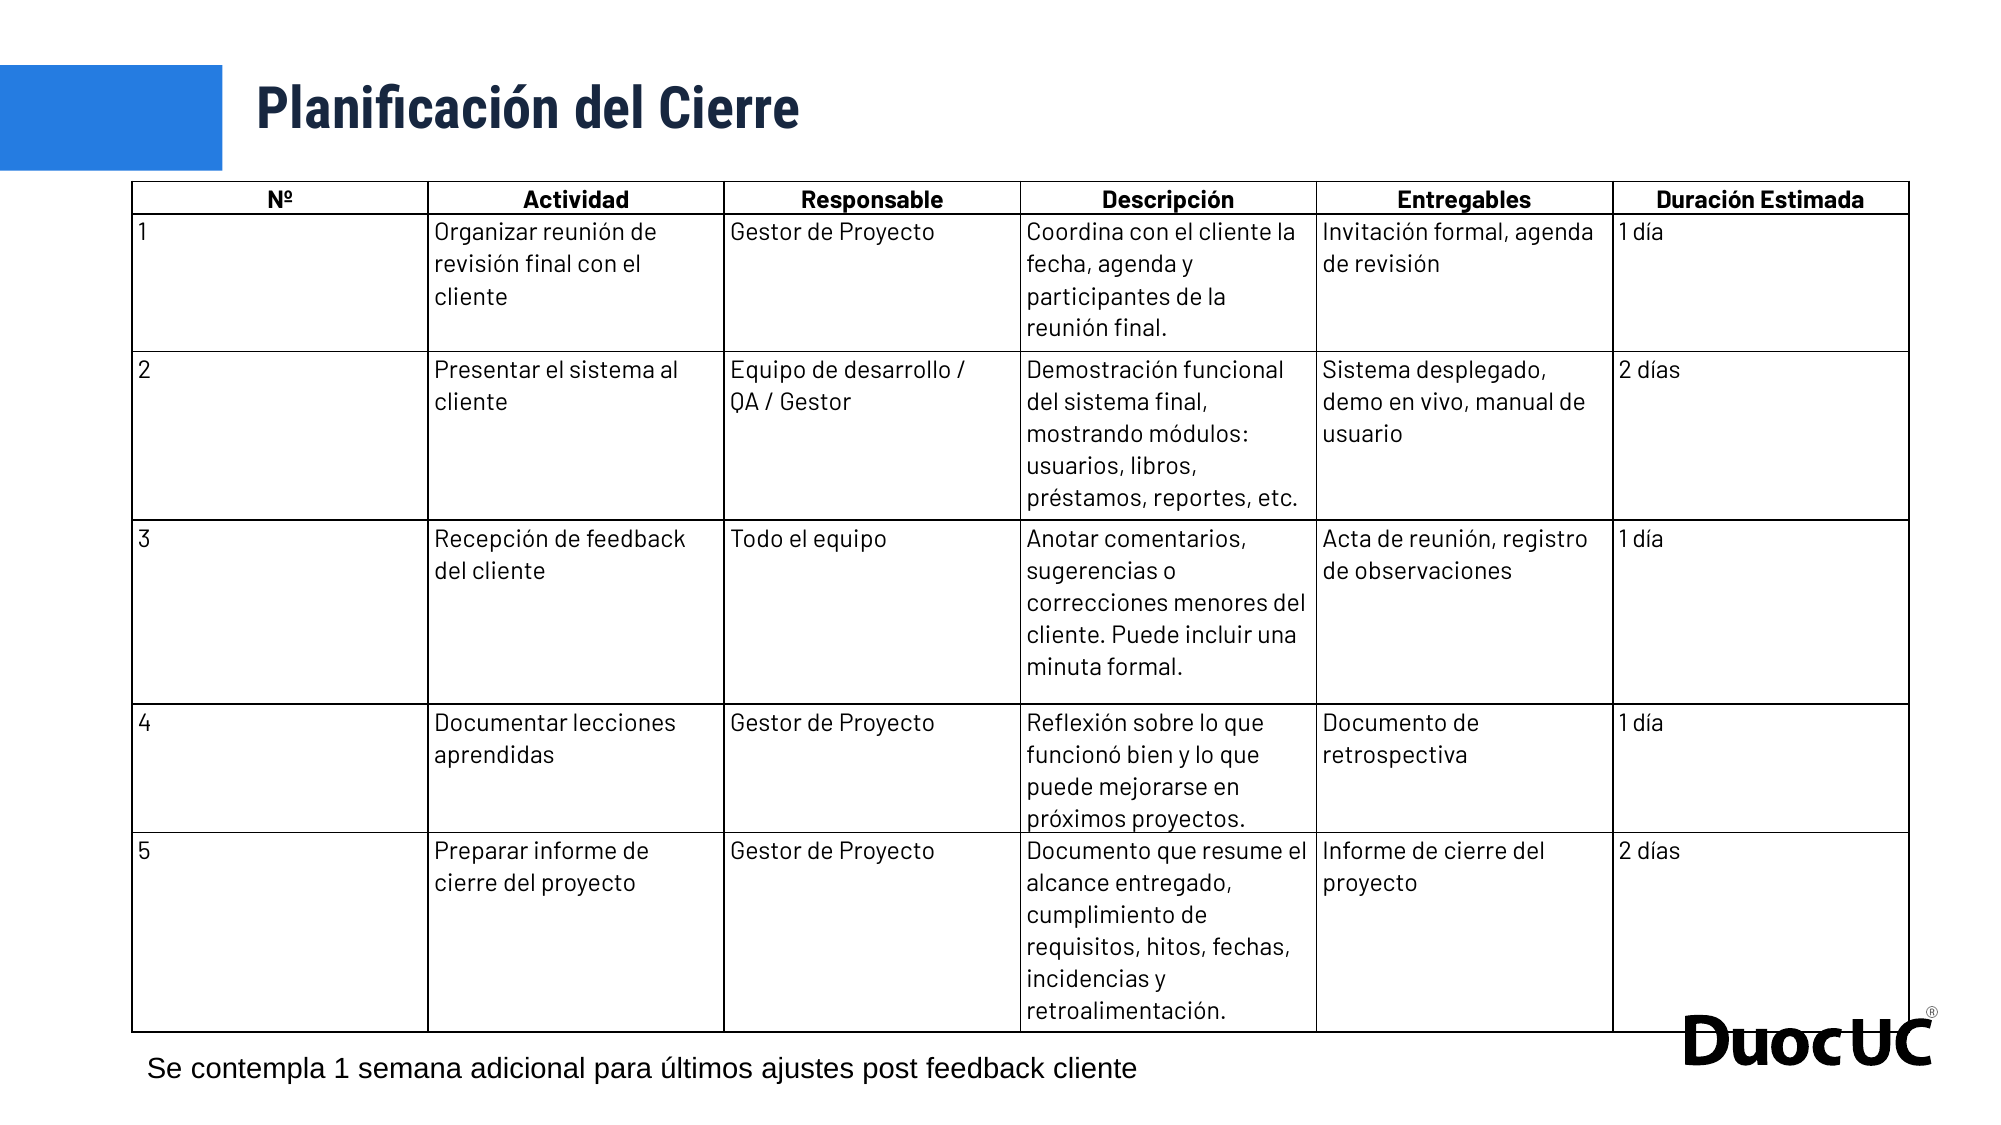

# Planificación del Cierre
| Nº | Actividad | Responsable | Descripción | Entregables | Duración Estimada |
| --- | --- | --- | --- | --- | --- |
| 1 | Organizar reunión de revisión final con el cliente | Gestor de Proyecto | Coordina con el cliente la fecha, agenda y participantes de la reunión final. | Invitación formal, agenda de revisión | 1 día |
| 2 | Presentar el sistema al cliente | Equipo de desarrollo / QA / Gestor | Demostración funcional del sistema final, mostrando módulos: usuarios, libros, préstamos, reportes, etc. | Sistema desplegado, demo en vivo, manual de usuario | 2 días |
| 3 | Recepción de feedback del cliente | Todo el equipo | Anotar comentarios, sugerencias o correcciones menores del cliente. Puede incluir una minuta formal. | Acta de reunión, registro de observaciones | 1 día |
| 4 | Documentar lecciones aprendidas | Gestor de Proyecto | Reflexión sobre lo que funcionó bien y lo que puede mejorarse en próximos proyectos. | Documento de retrospectiva | 1 día |
| 5 | Preparar informe de cierre del proyecto | Gestor de Proyecto | Documento que resume el alcance entregado, cumplimiento de requisitos, hitos, fechas, incidencias y retroalimentación. | Informe de cierre del proyecto | 2 días |
Se contempla 1 semana adicional para últimos ajustes post feedback cliente